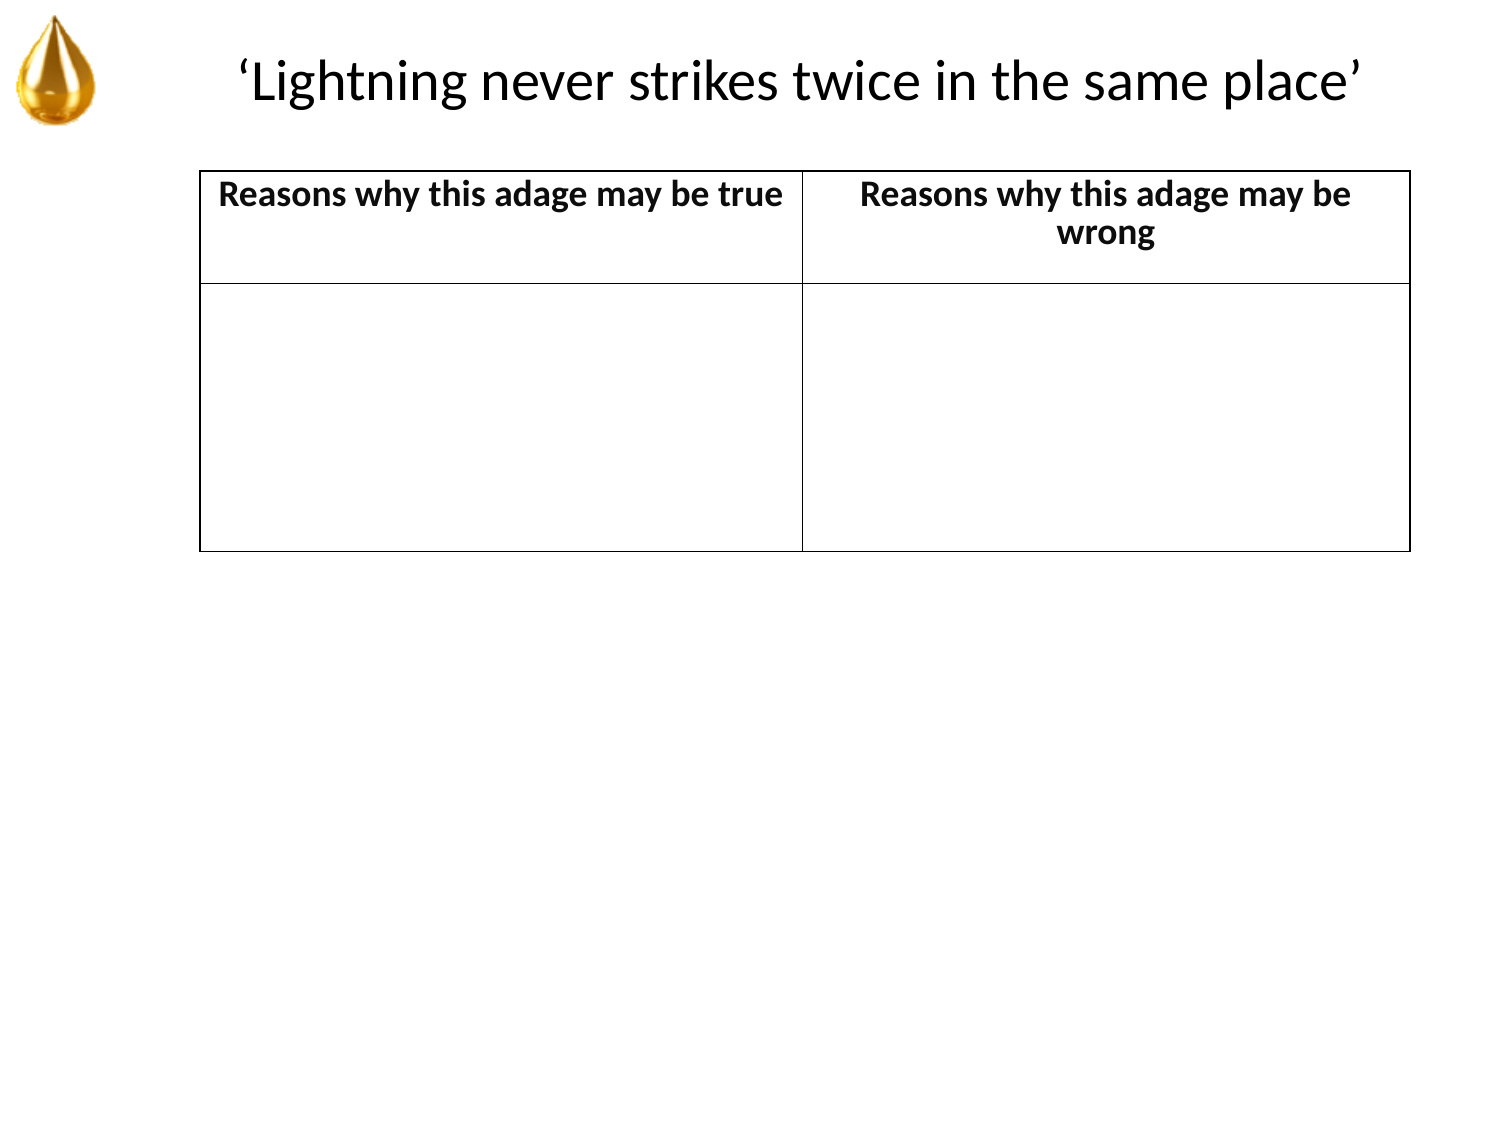

‘Lightning never strikes twice in the same place’
| Reasons why this adage may be true | Reasons why this adage may be wrong |
| --- | --- |
|  |  |